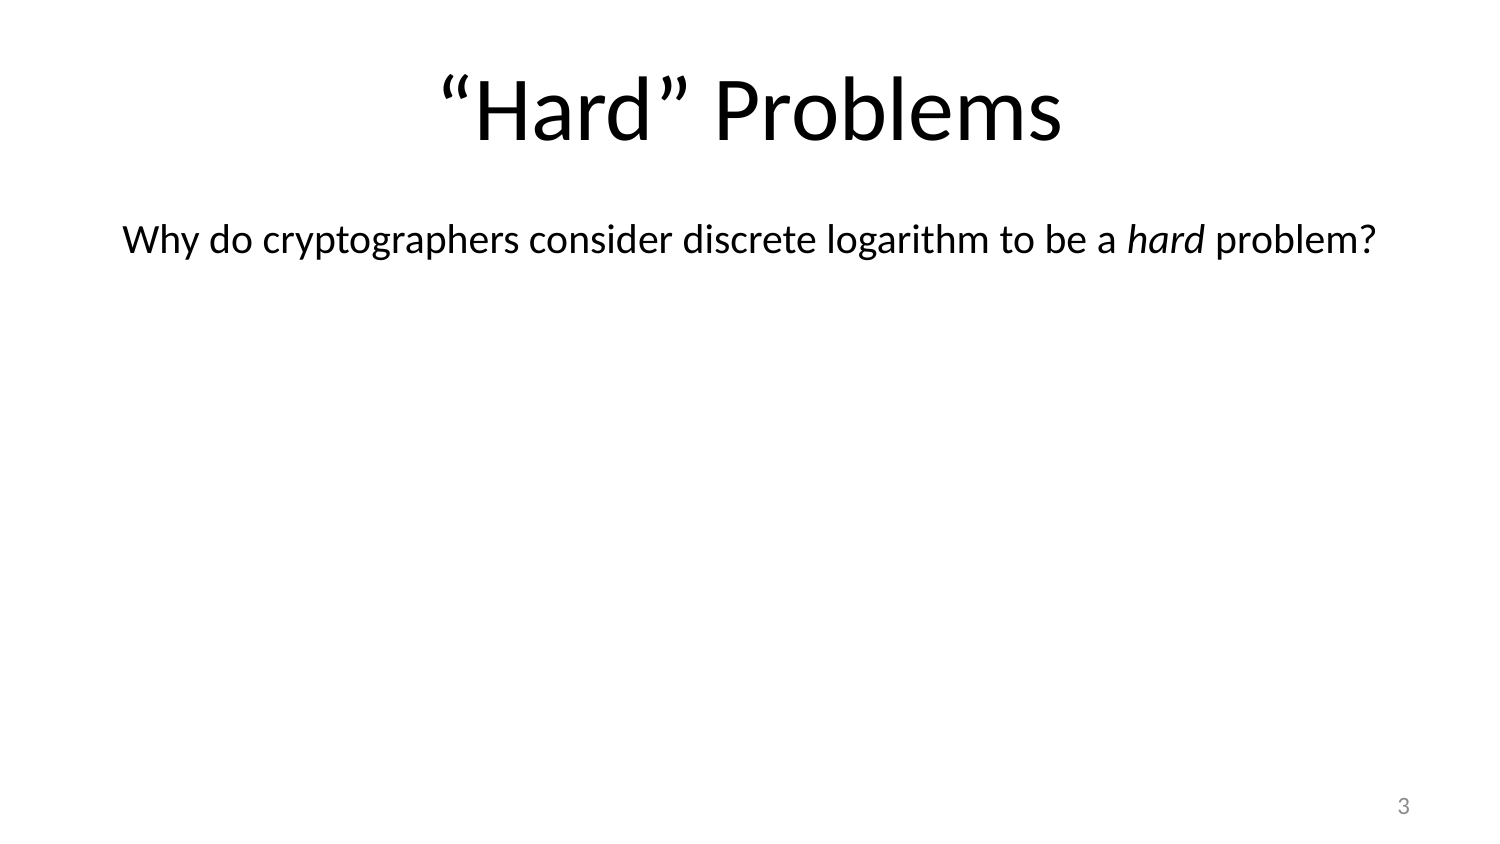

# “Hard” Problems
Why do cryptographers consider discrete logarithm to be a hard problem?
3